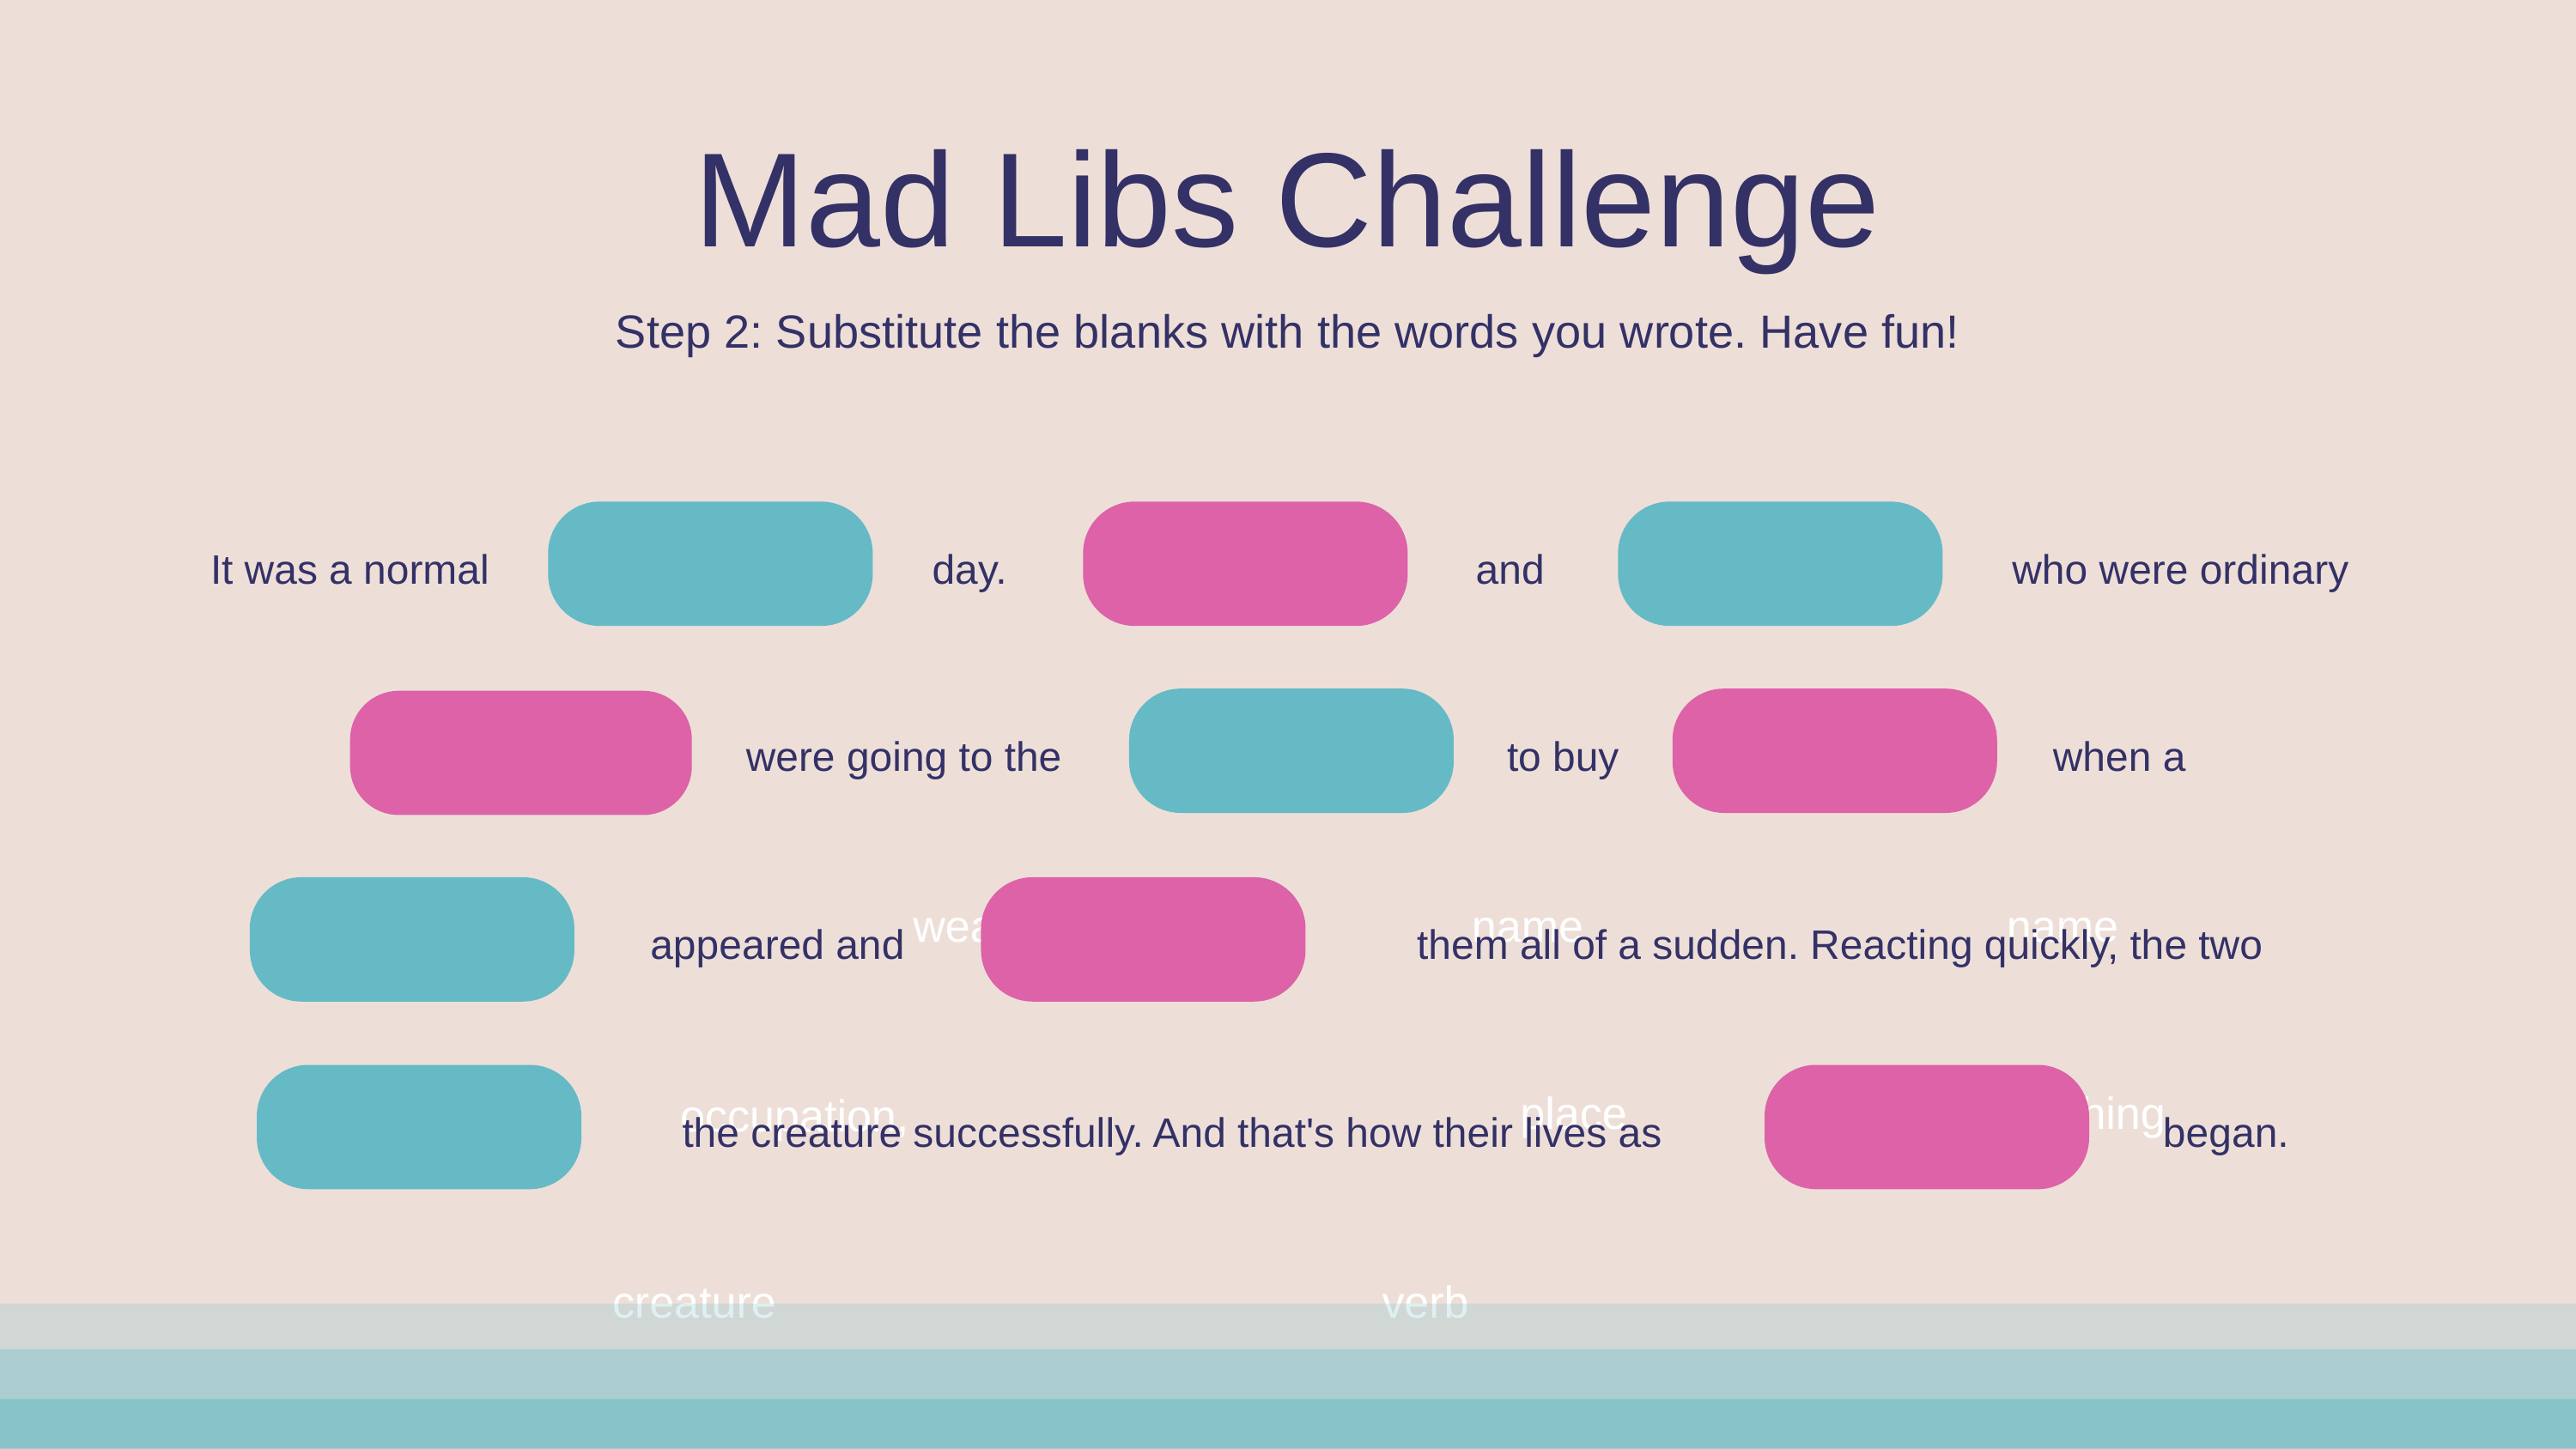

Mad Libs Challenge
Step 2: Substitute the blanks with the words you wrote. Have fun!

weather

name

name
It was a normal
day.
and
who were ordinary

place

thing

occupation,
were going to the
to buy
when a

creature

verb
appeared and
them all of a sudden. Reacting quickly, the two

verb

noun
the creature successfully. And that's how their lives as
began.